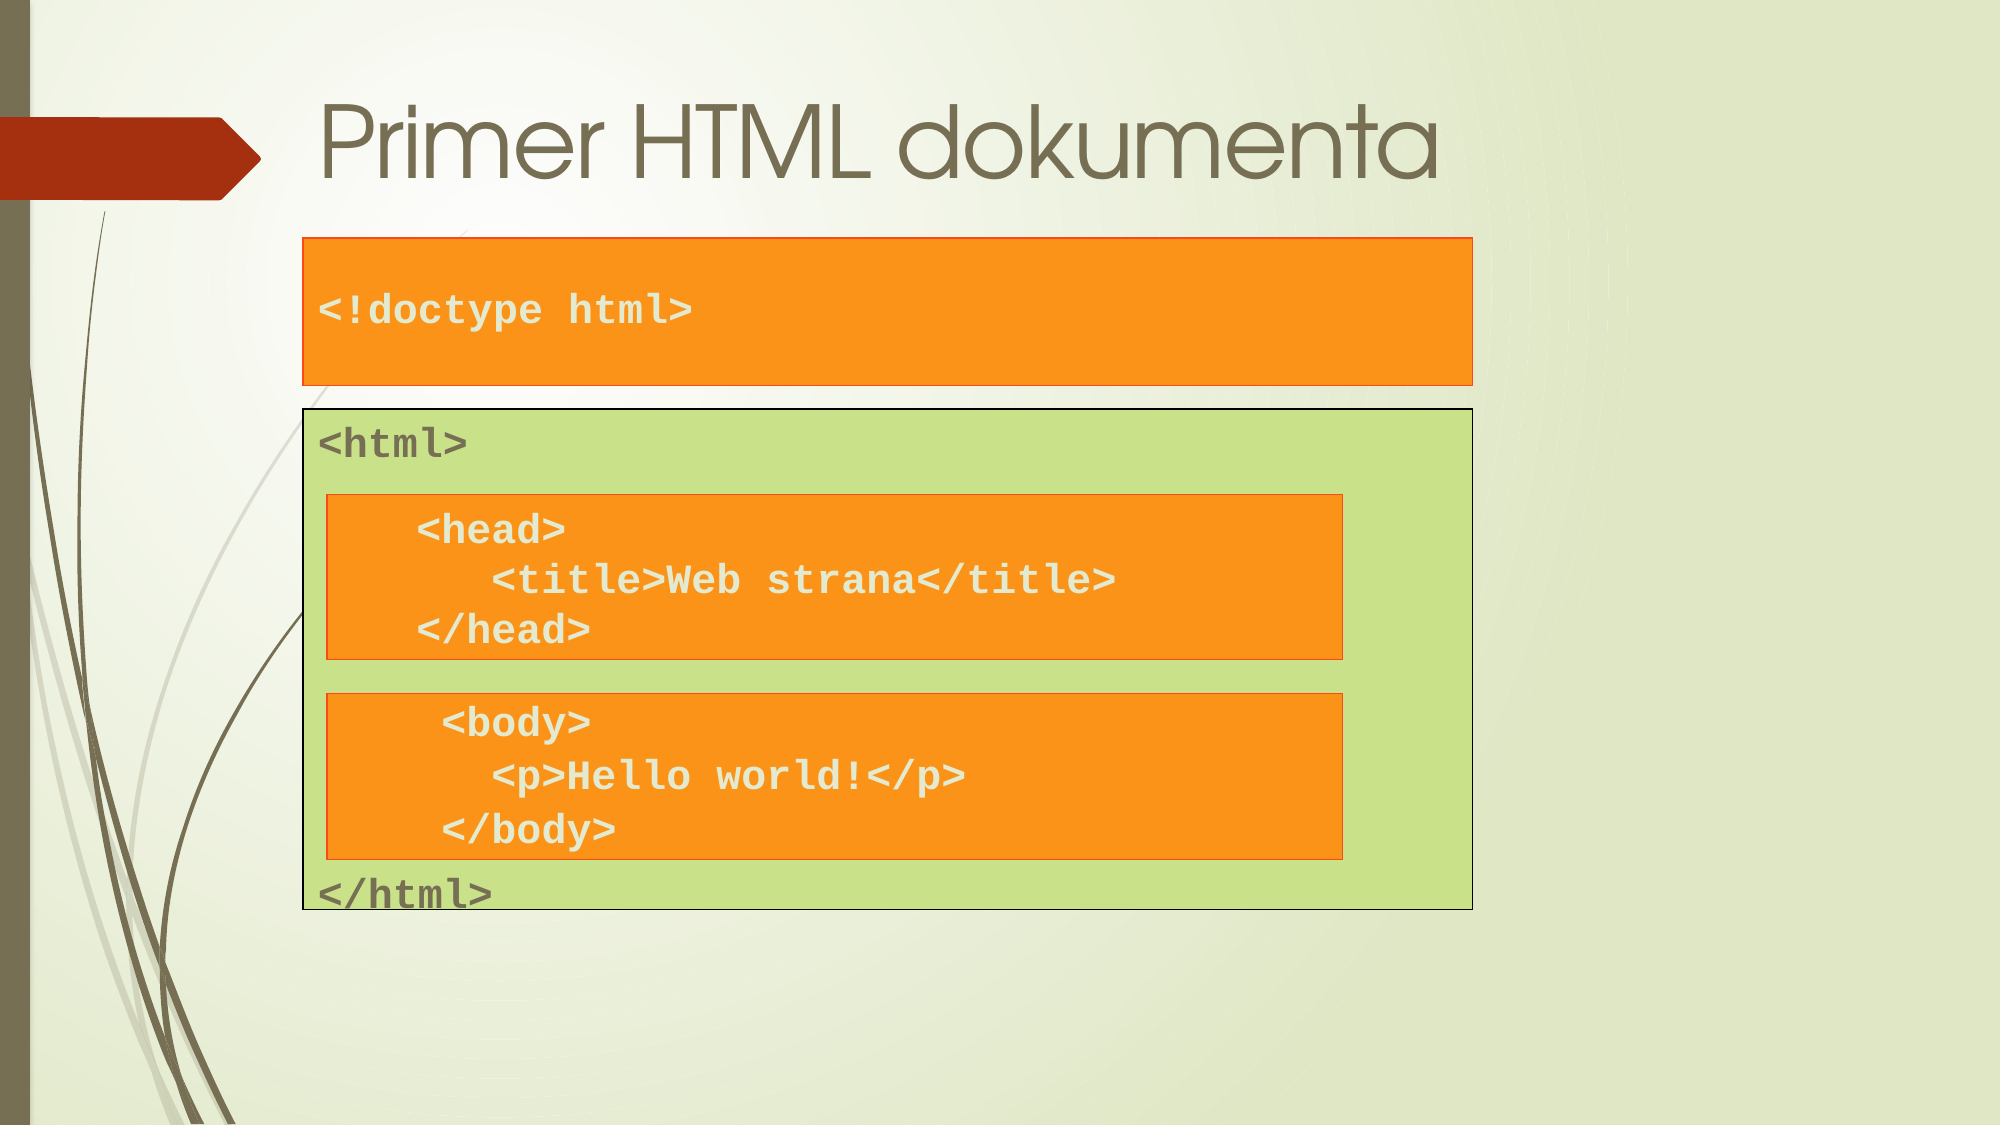

Primer HTML dokumenta
<!doctype html>
<html>

</html>
   <head>
      <title>Web strana</title>
   </head>
    <body>
      <p>Hello world!</p>
    </body>